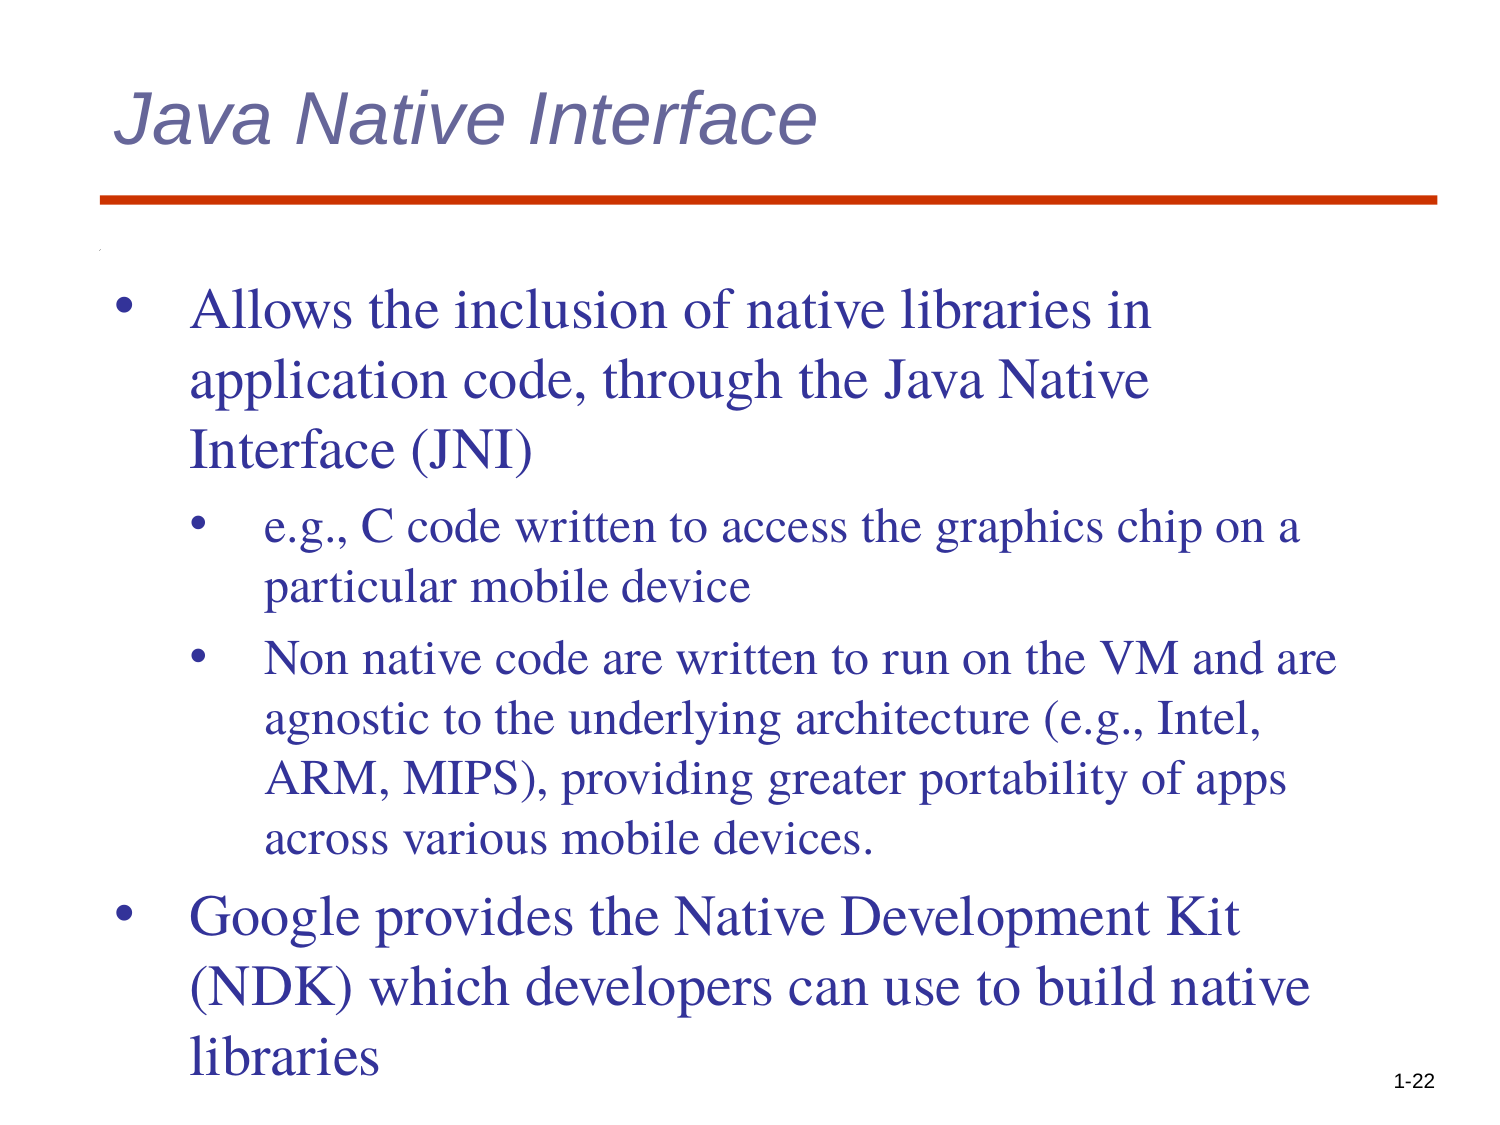

# Java Native Interface
Allows the inclusion of native libraries in application code, through the Java Native Interface (JNI)
e.g., C code written to access the graphics chip on a particular mobile device
Non native code are written to run on the VM and are agnostic to the underlying architecture (e.g., Intel, ARM, MIPS), providing greater portability of apps across various mobile devices.
Google provides the Native Development Kit (NDK) which developers can use to build native libraries

1-22